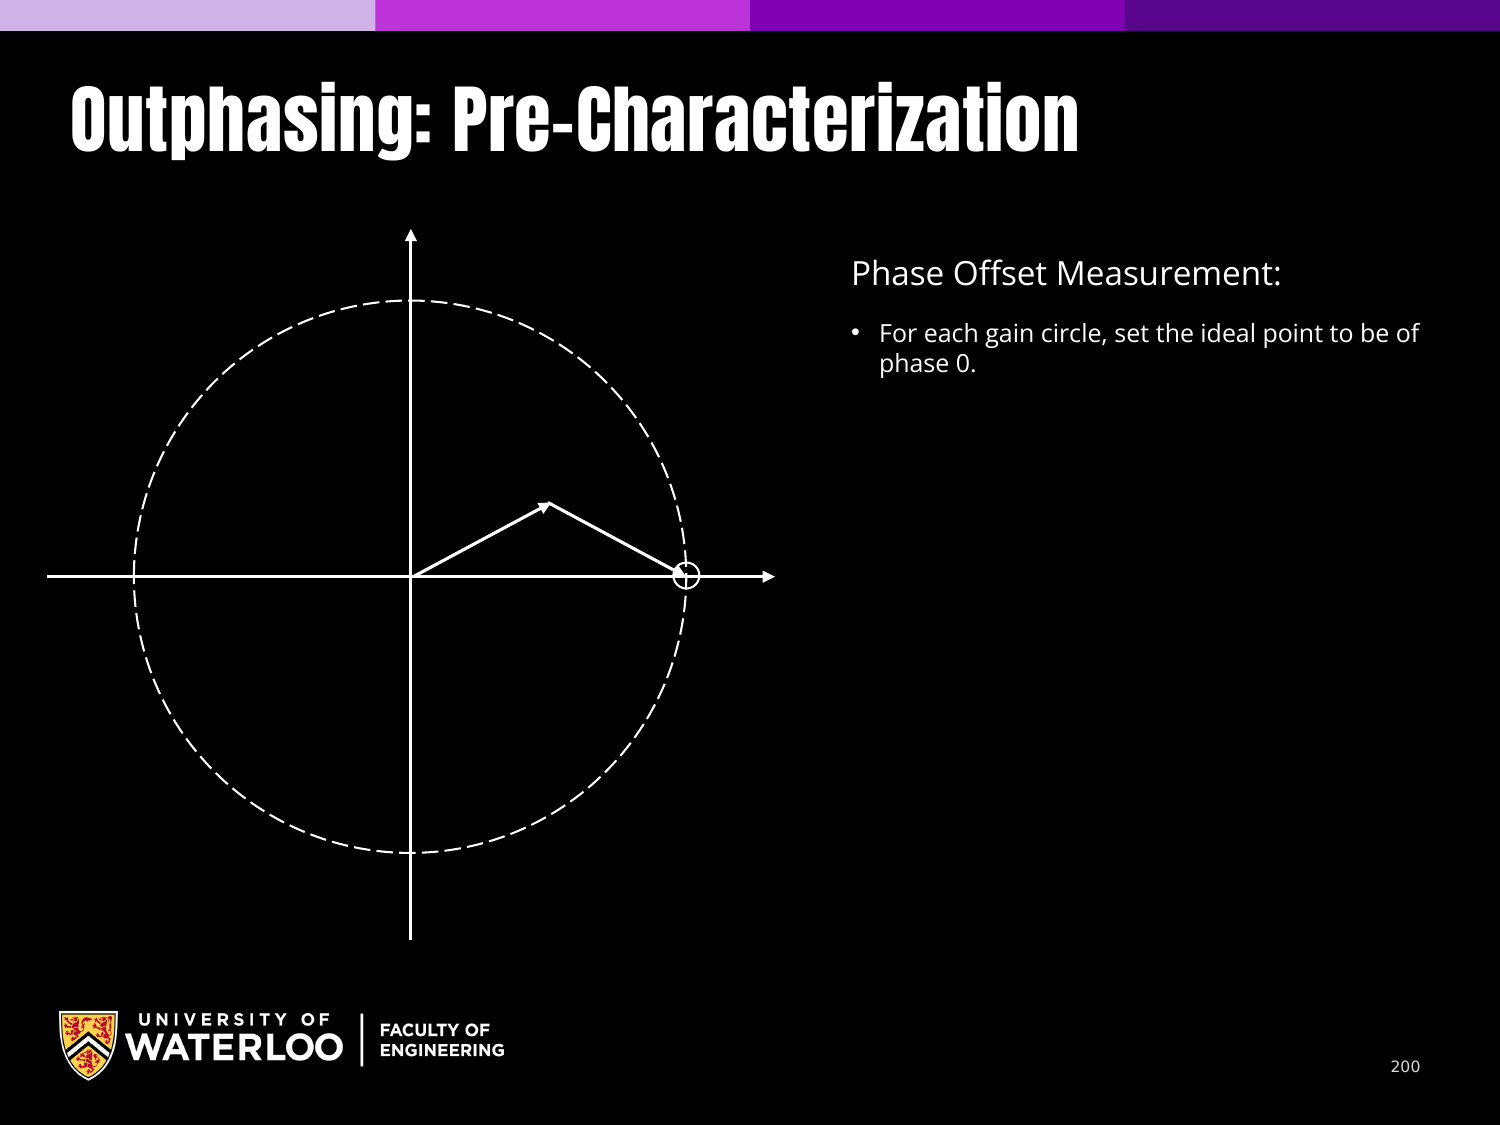

Outphasing: Pre-Characterization
Phase Offset Measurement:
For each gain circle, set the ideal point to be of phase 0.

200